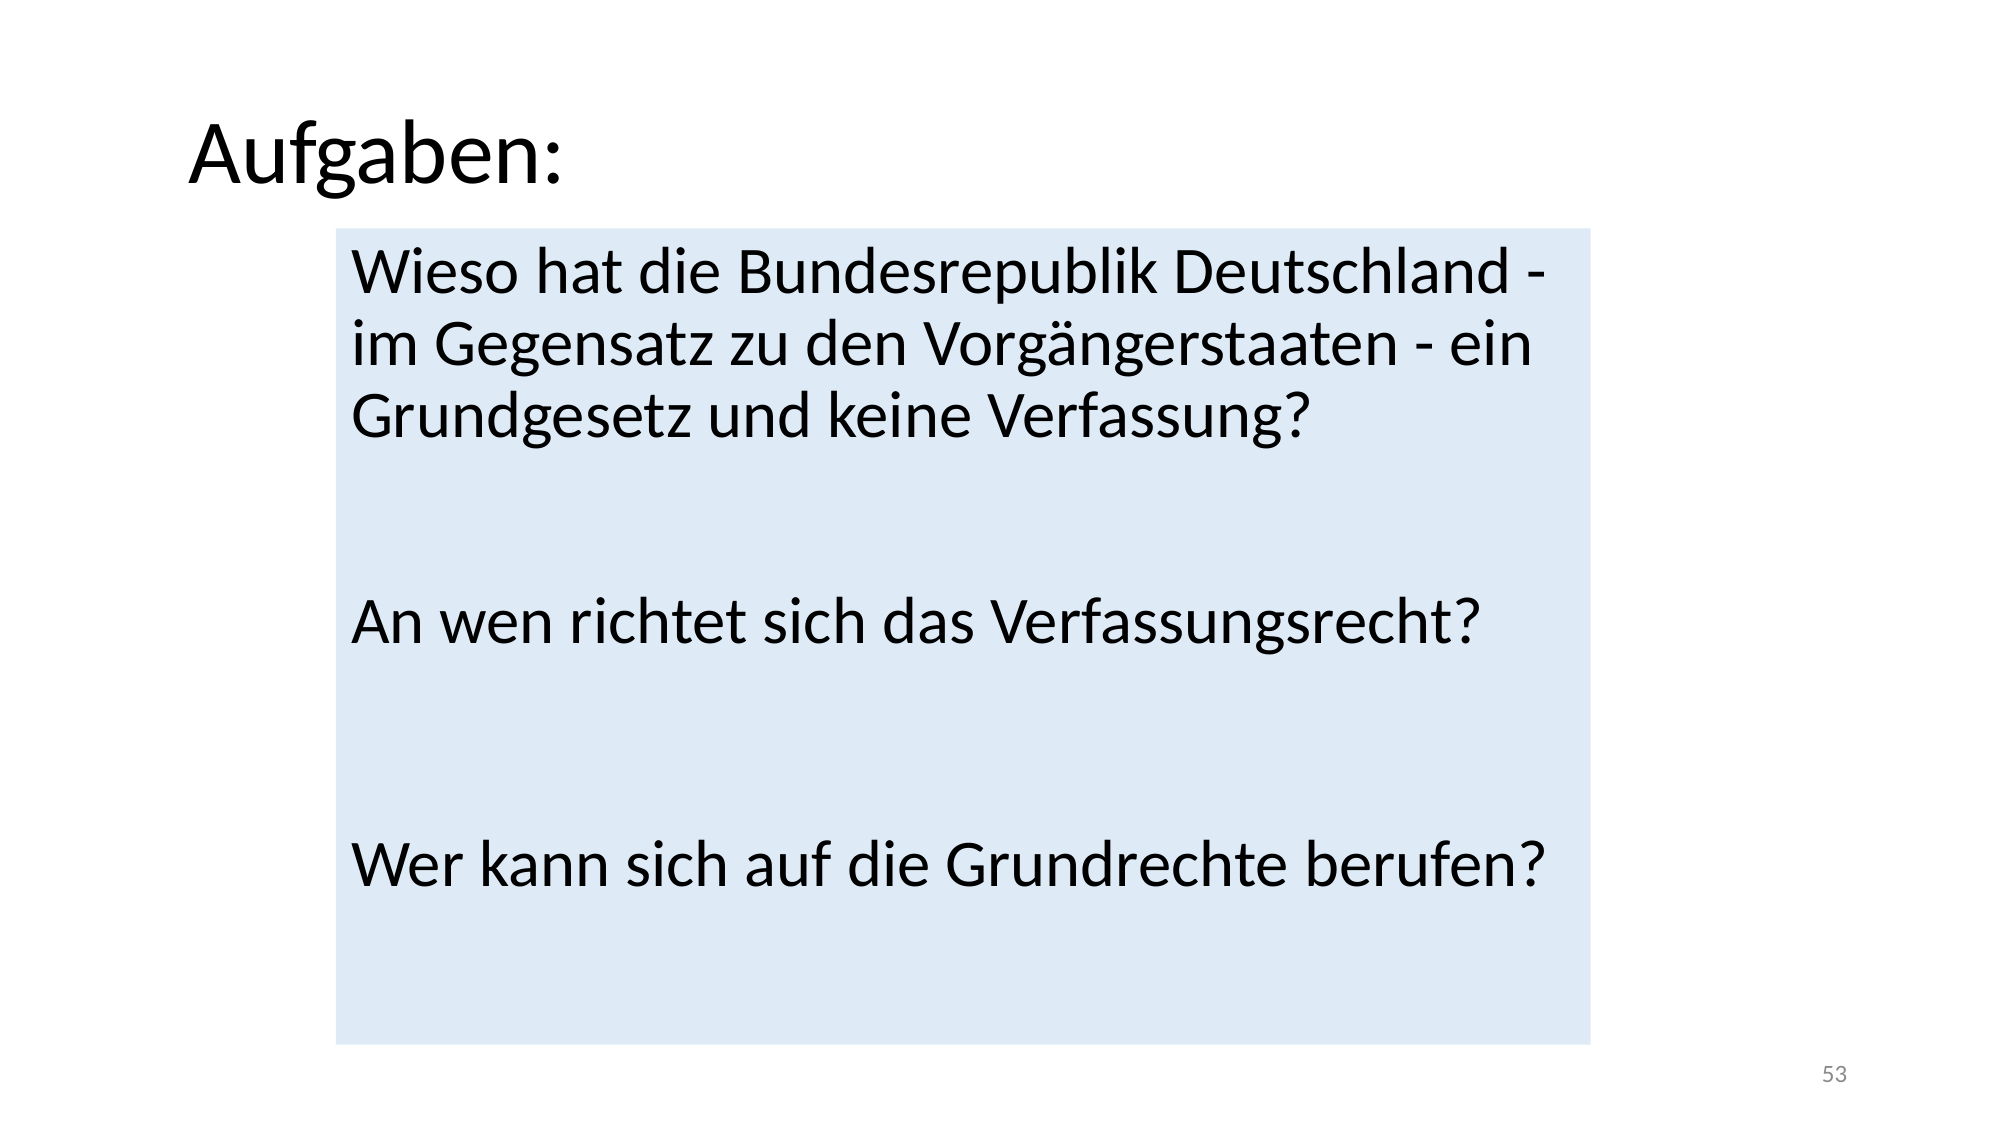

Aufgaben:
Wieso hat die Bundesrepublik Deutschland - im Gegensatz zu den Vorgängerstaaten - ein Grundgesetz und keine Verfassung?

An wen richtet sich das Verfassungsrecht?

Wer kann sich auf die Grundrechte berufen?

53